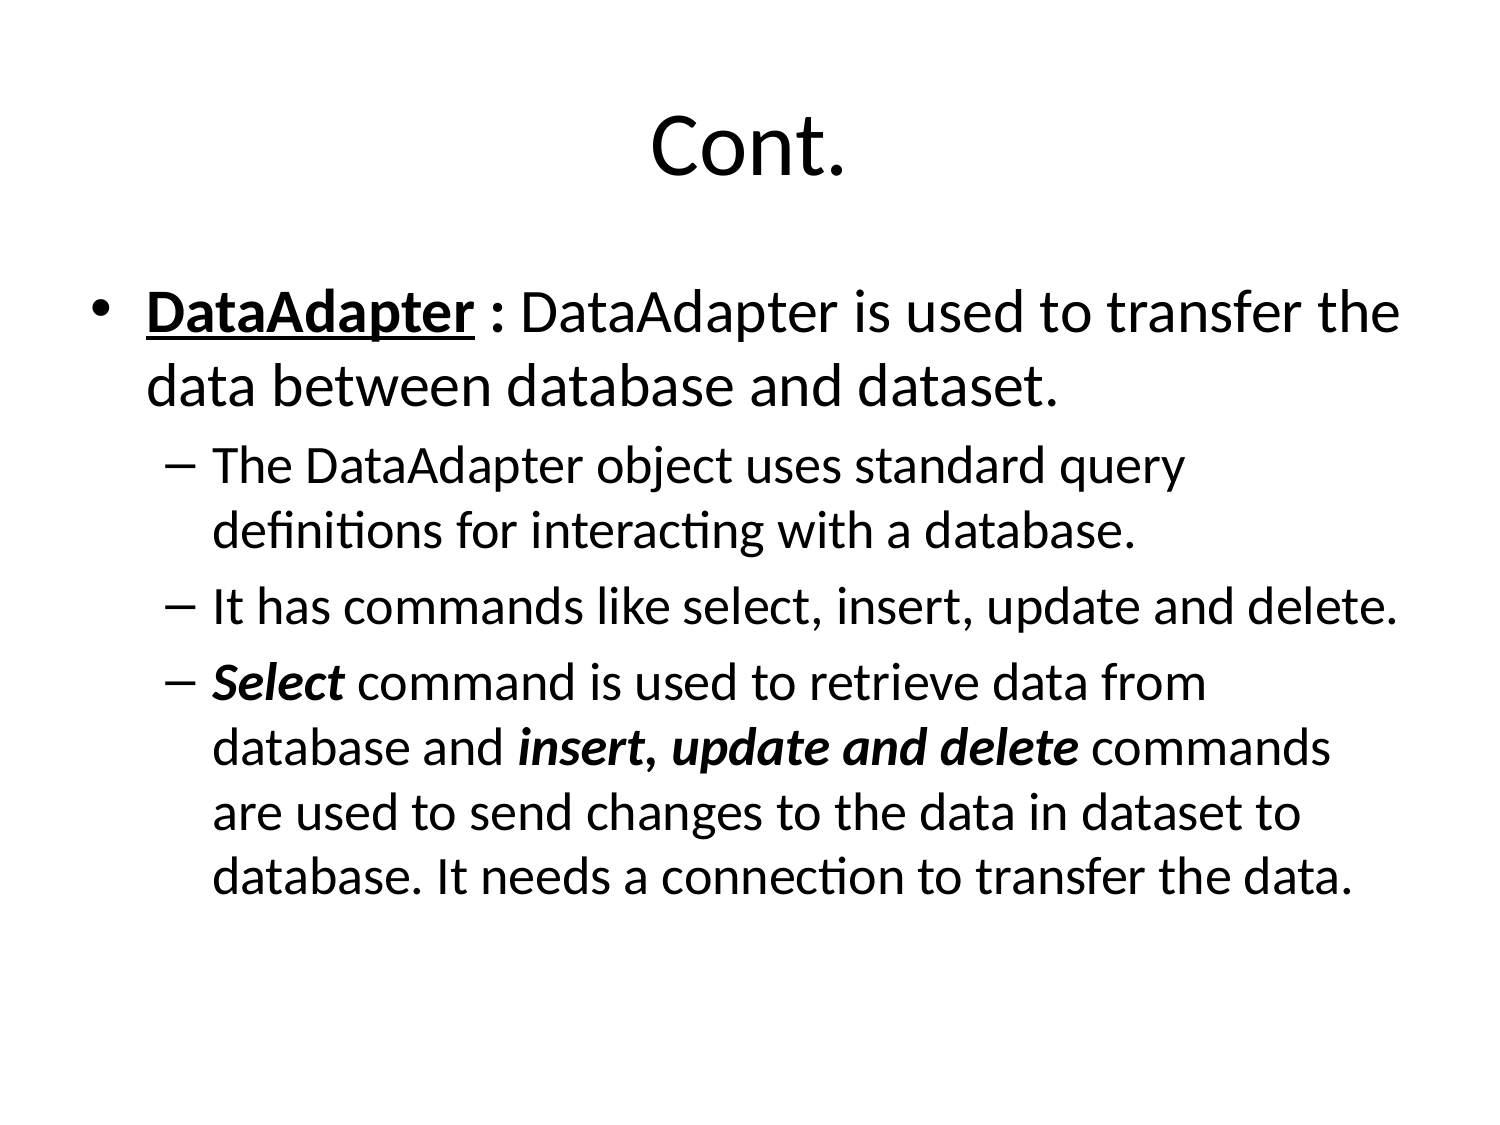

# Cont.
DataAdapter : DataAdapter is used to transfer the data between database and dataset.
The DataAdapter object uses standard query definitions for interacting with a database.
It has commands like select, insert, update and delete.
Select command is used to retrieve data from database and insert, update and delete commands are used to send changes to the data in dataset to database. It needs a connection to transfer the data.